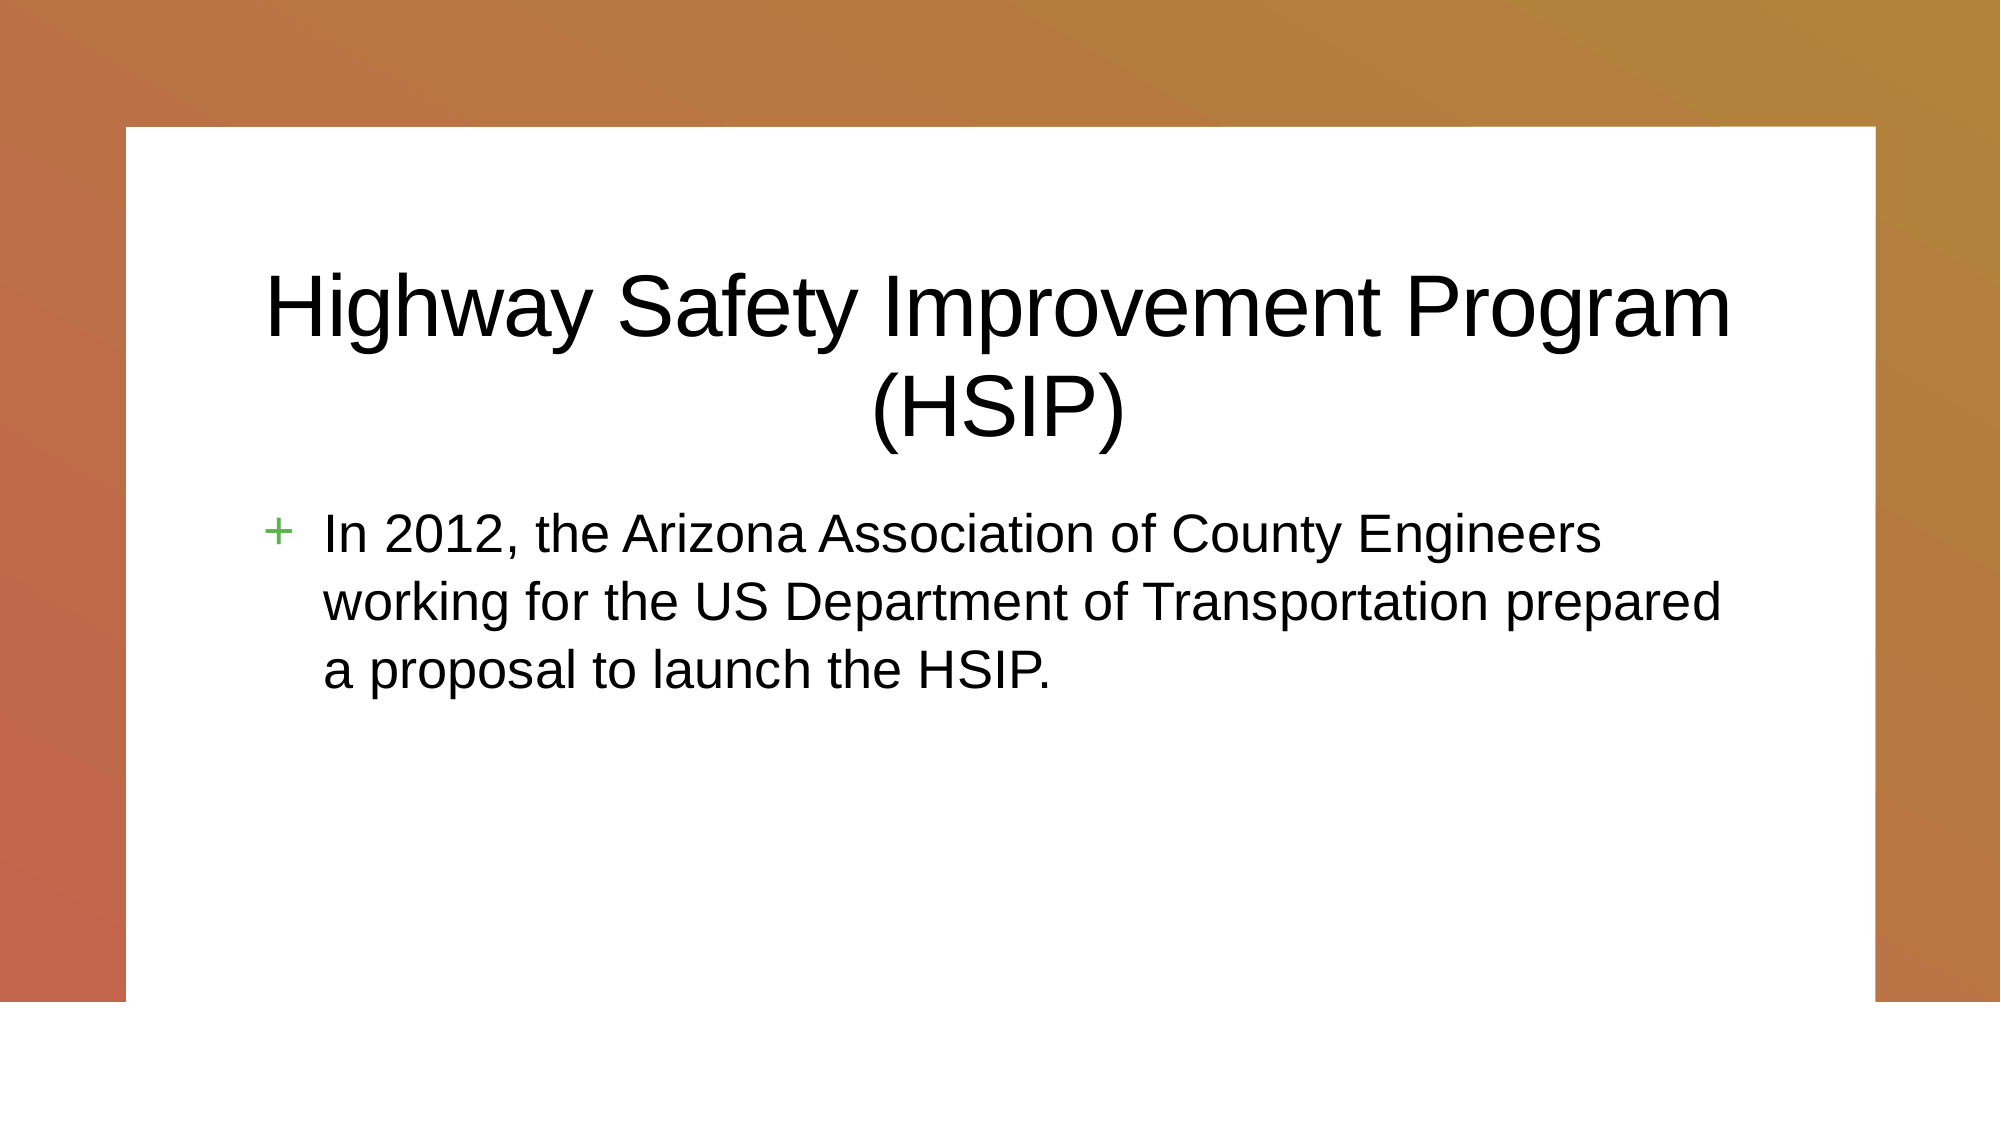

# Highway Safety Improvement Program (HSIP)
In 2012, the Arizona Association of County Engineers working for the US Department of Transportation prepared a proposal to launch the HSIP.